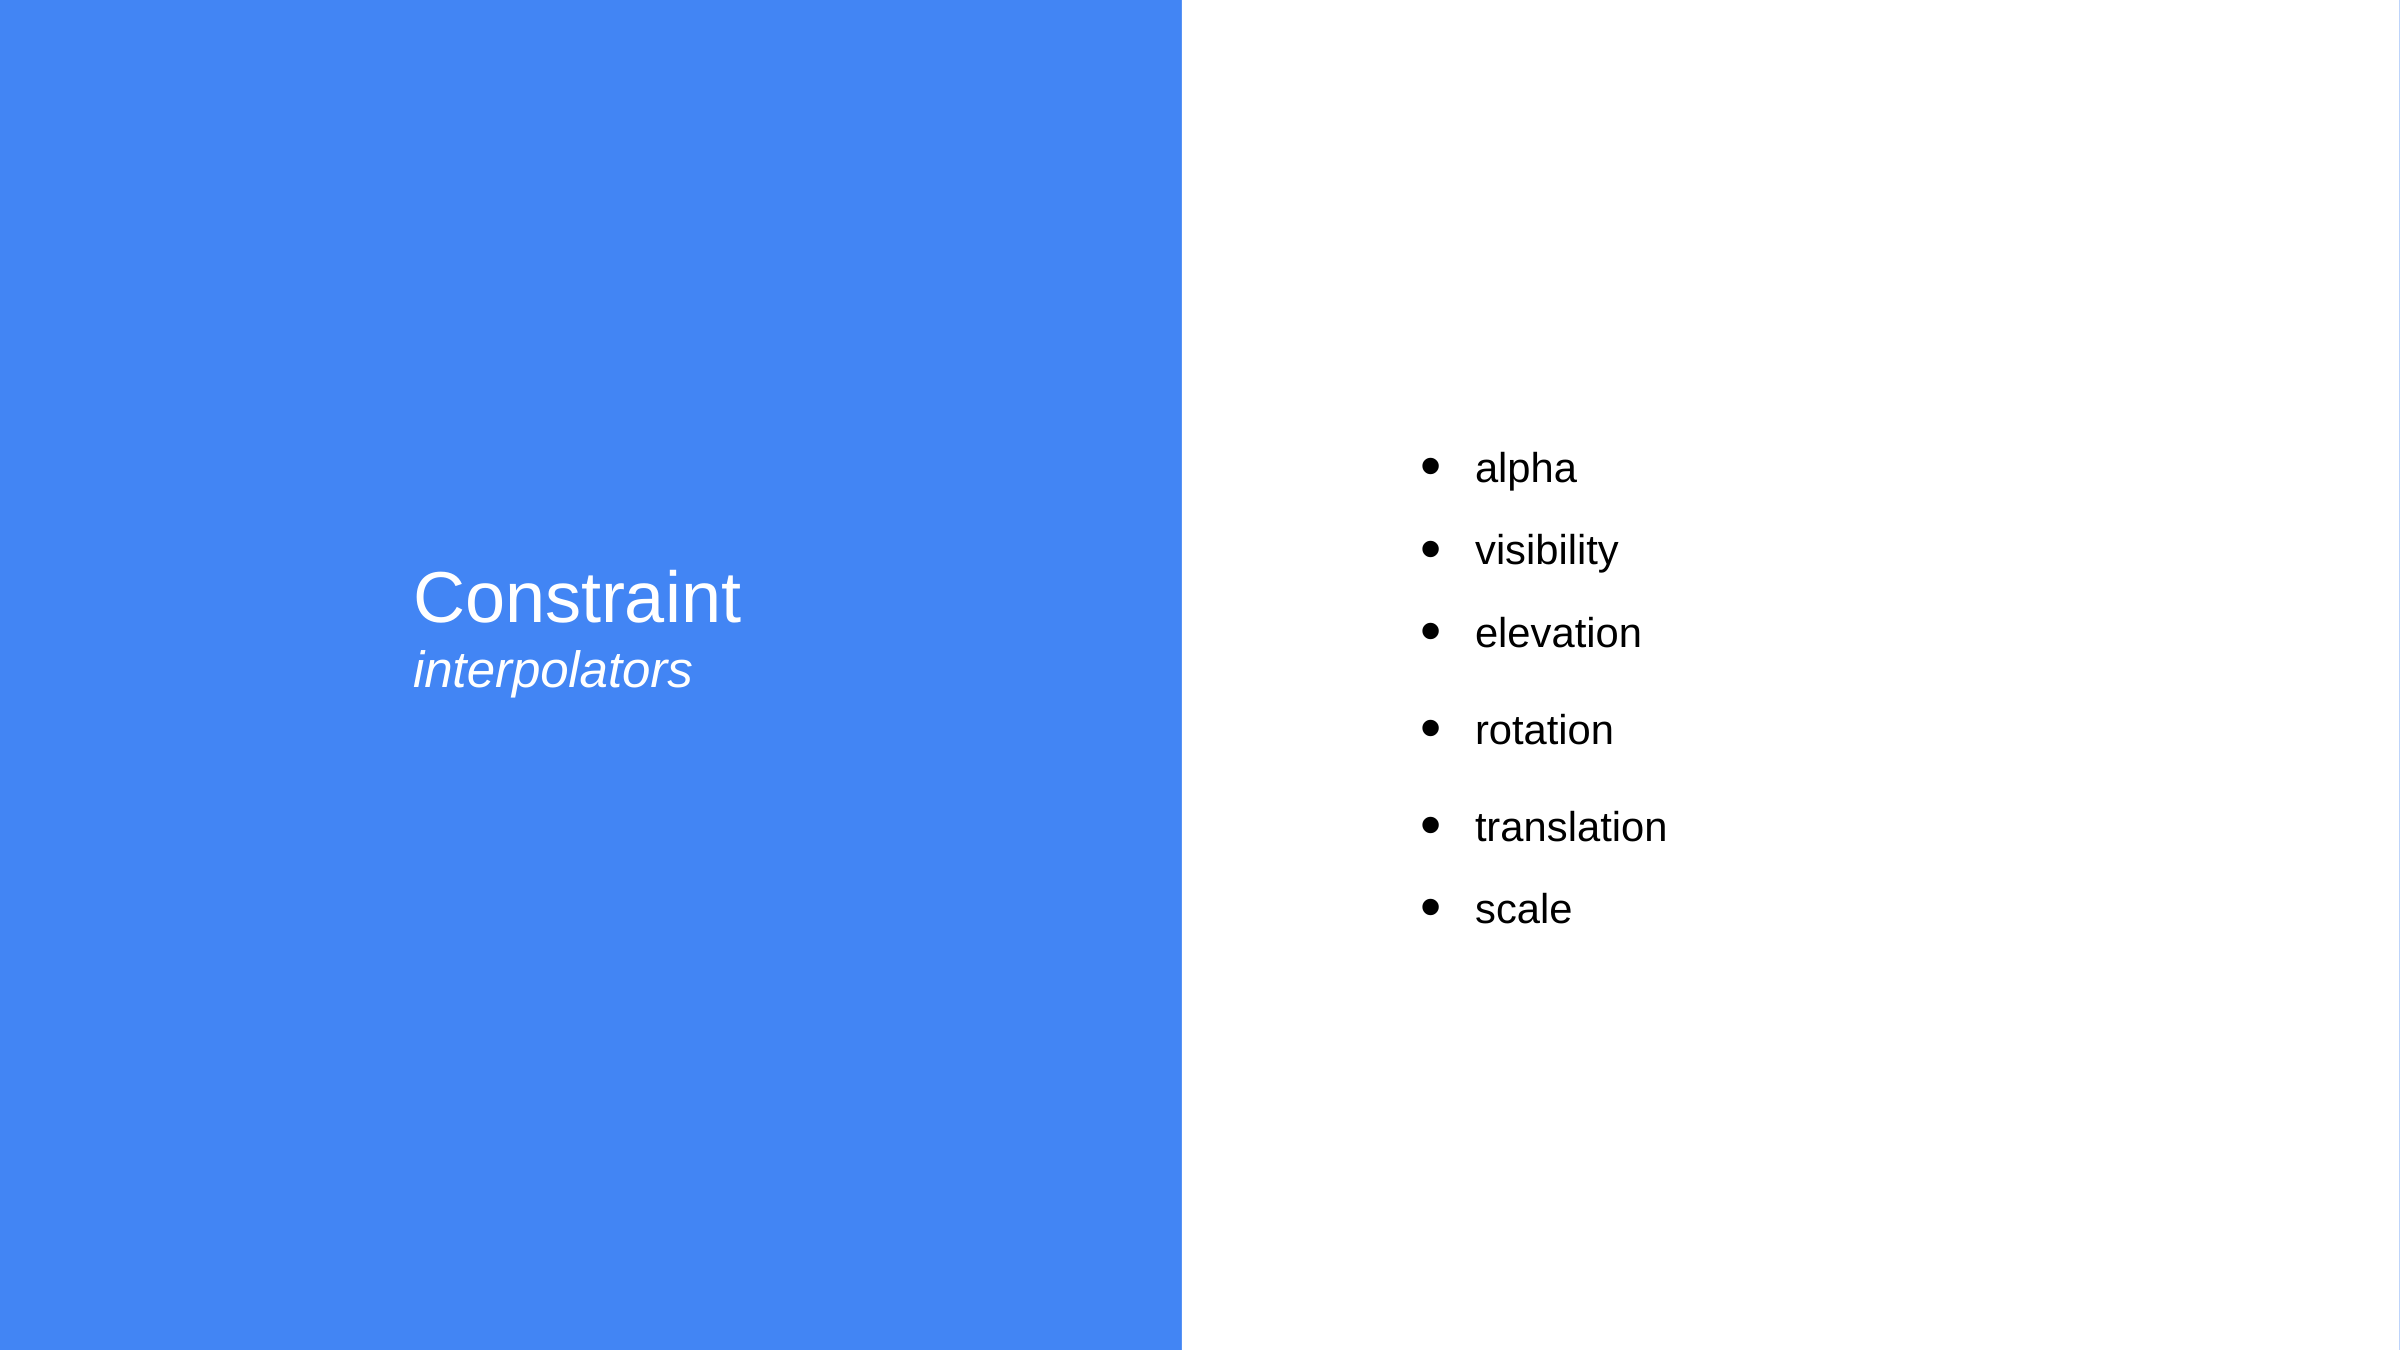

alpha
visibility
Constraint
interpolators
elevation
rotation
translation
scale